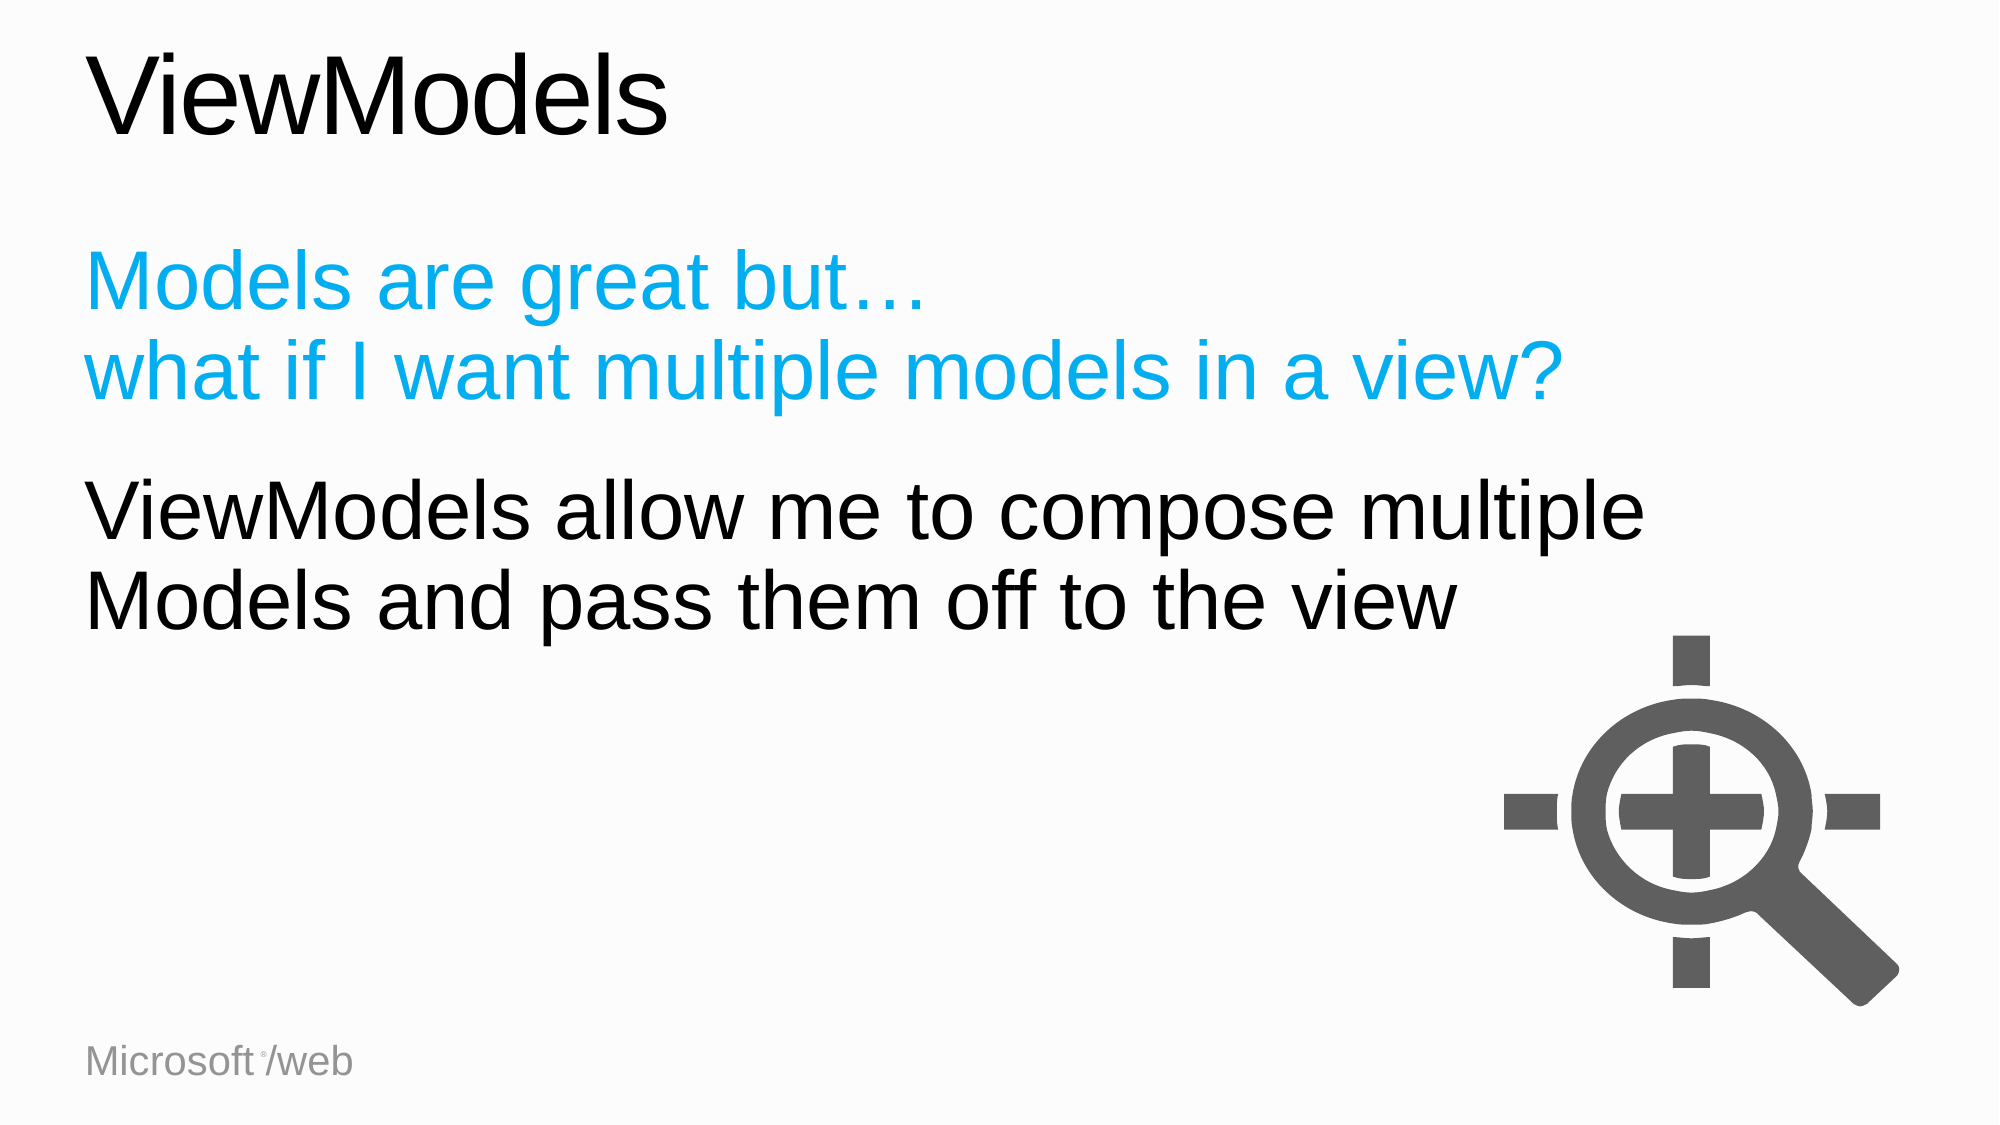

# ViewModels
Models are great but…
what if I want multiple models in a view?
ViewModels allow me to compose multiple
Models and pass them off to the view